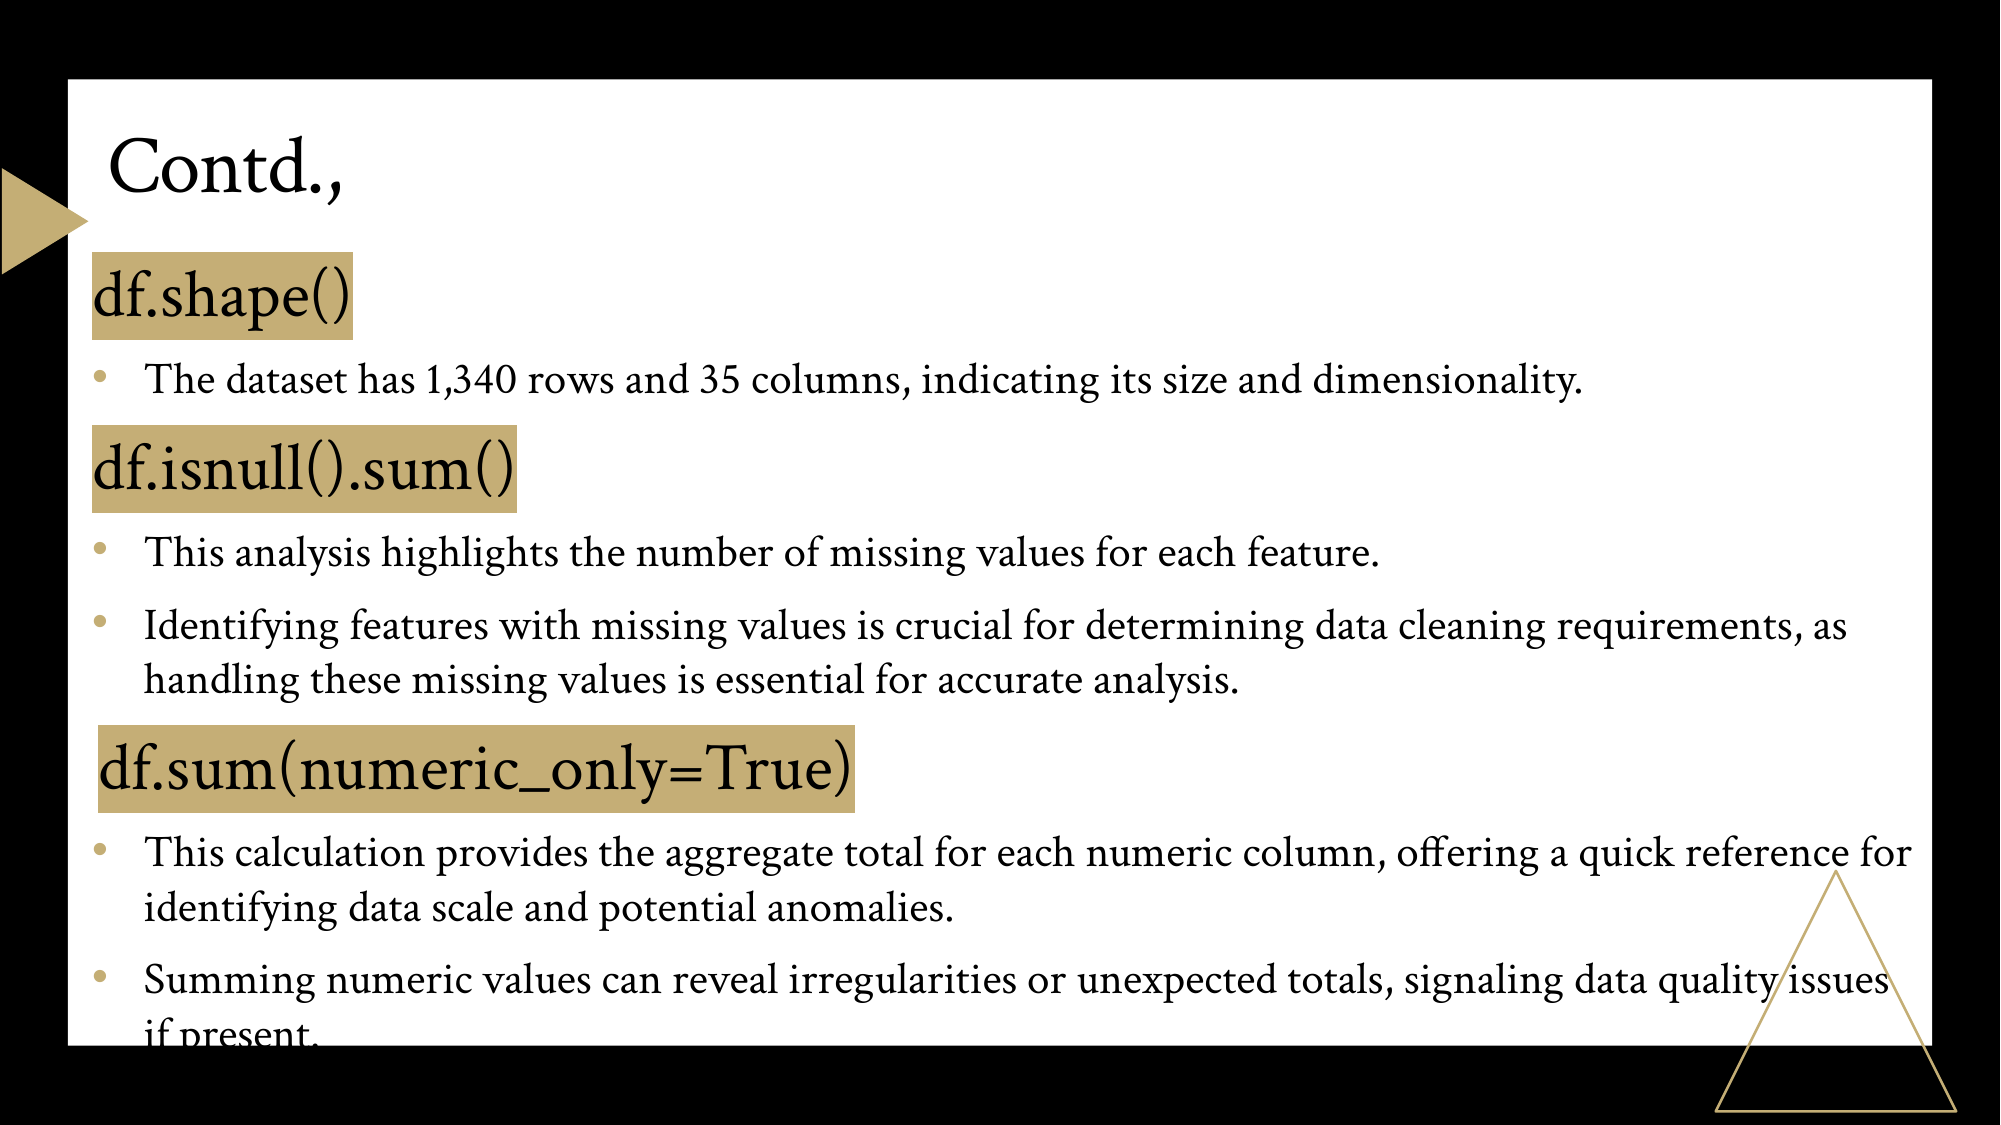

# Contd.,
df.shape()
The dataset has 1,340 rows and 35 columns, indicating its size and dimensionality.
df.isnull().sum()
This analysis highlights the number of missing values for each feature.
Identifying features with missing values is crucial for determining data cleaning requirements, as handling these missing values is essential for accurate analysis.
 df.sum(numeric_only=True)
This calculation provides the aggregate total for each numeric column, offering a quick reference for identifying data scale and potential anomalies.
Summing numeric values can reveal irregularities or unexpected totals, signaling data quality issues if present.